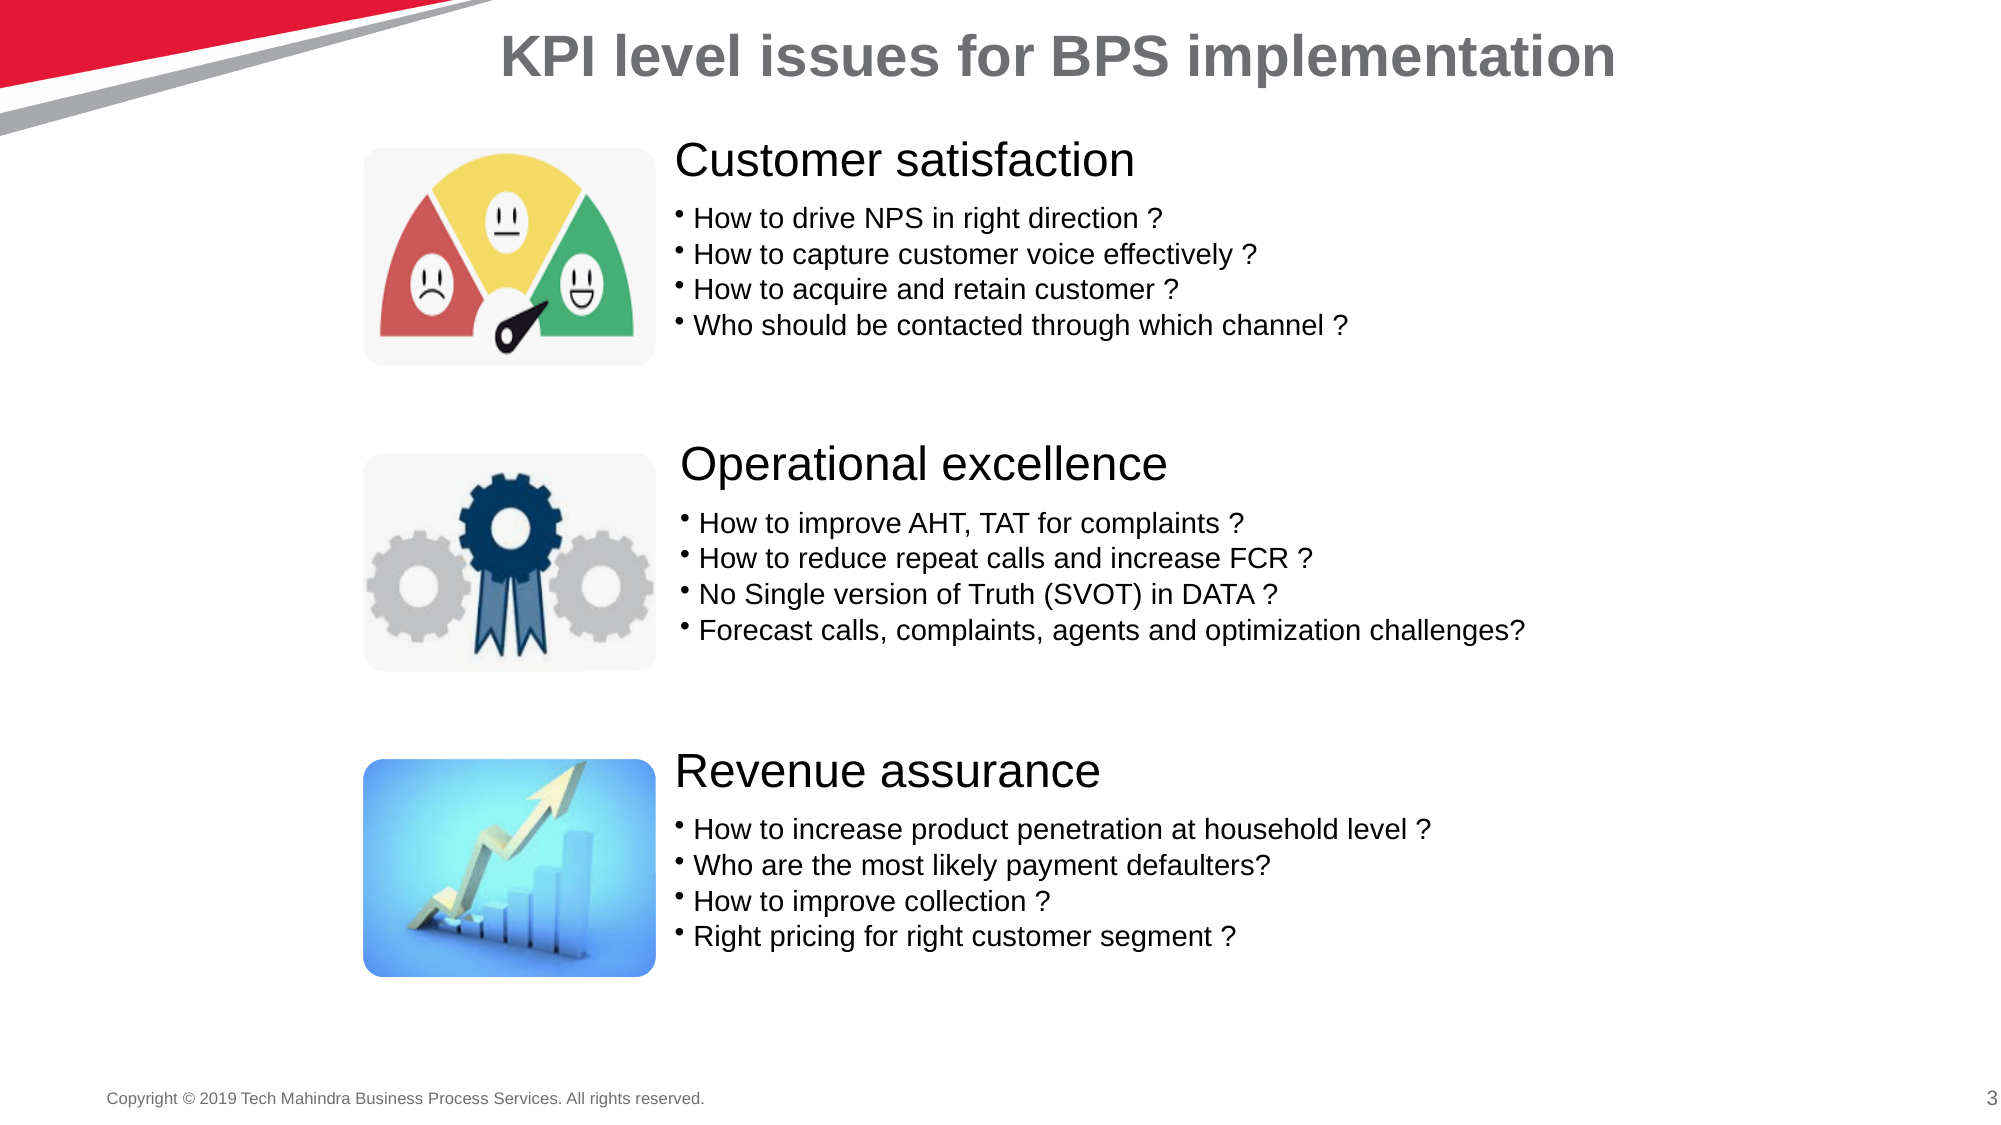

KPI level issues for BPS implementation
Customer satisfaction
How to drive NPS in right direction ?
How to capture customer voice effectively ?
How to acquire and retain customer ?
Who should be contacted through which channel ?
Operational excellence
How to improve AHT, TAT for complaints ?
How to reduce repeat calls and increase FCR ?
No Single version of Truth (SVOT) in DATA ?
Forecast calls, complaints, agents and optimization challenges?
Revenue assurance
How to increase product penetration at household level ?
Who are the most likely payment defaulters?
How to improve collection ?
Right pricing for right customer segment ?